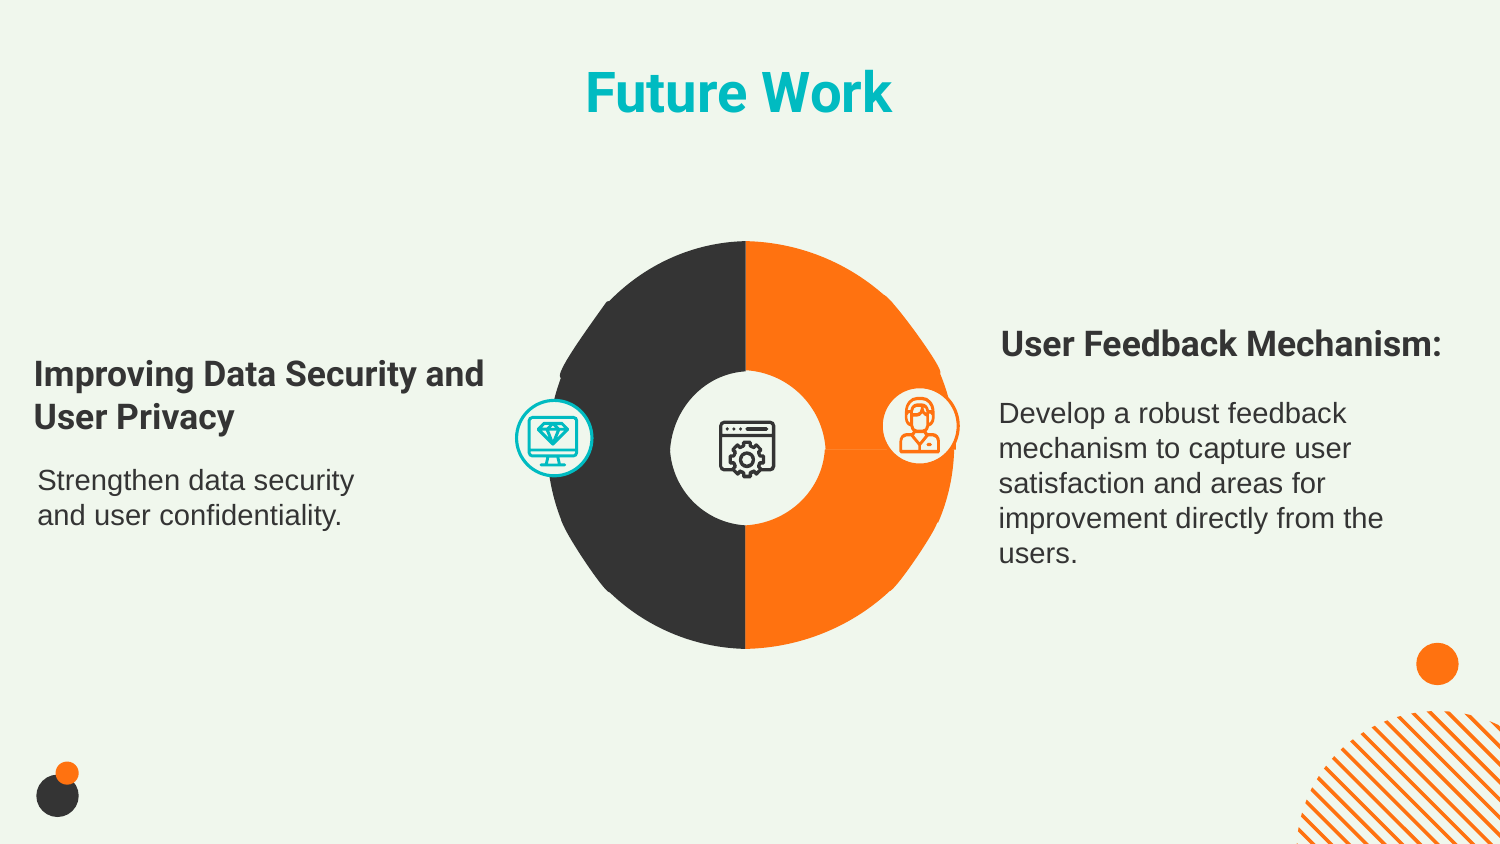

# Future Work

User Feedback Mechanism:
Improving Data Security and User Privacy
Develop a robust feedback mechanism to capture user satisfaction and areas for improvement directly from the users.

Strengthen data security and user confidentiality.